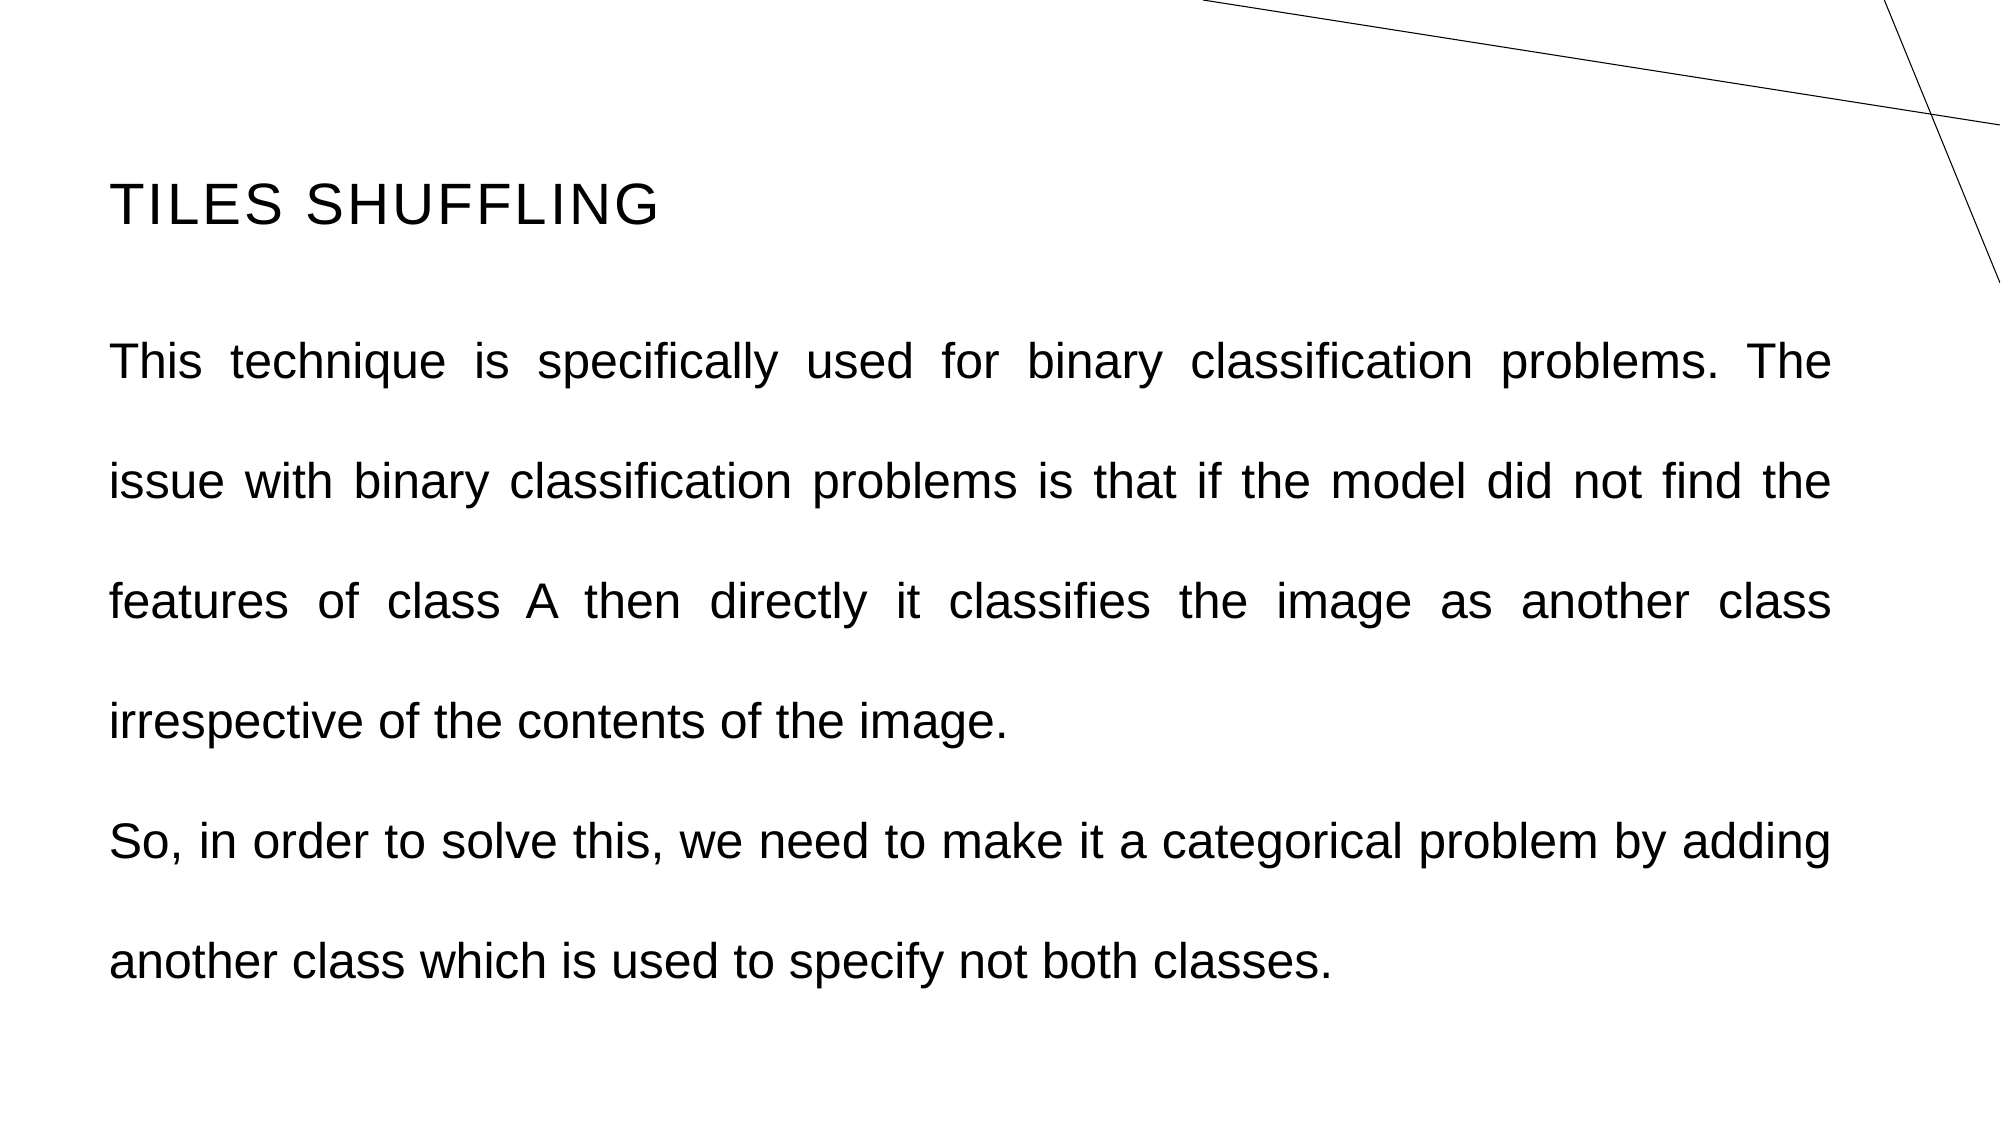

# Tiles shuffling
This technique is specifically used for binary classification problems. The issue with binary classification problems is that if the model did not find the features of class A then directly it classifies the image as another class irrespective of the contents of the image.
So, in order to solve this, we need to make it a categorical problem by adding another class which is used to specify not both classes.